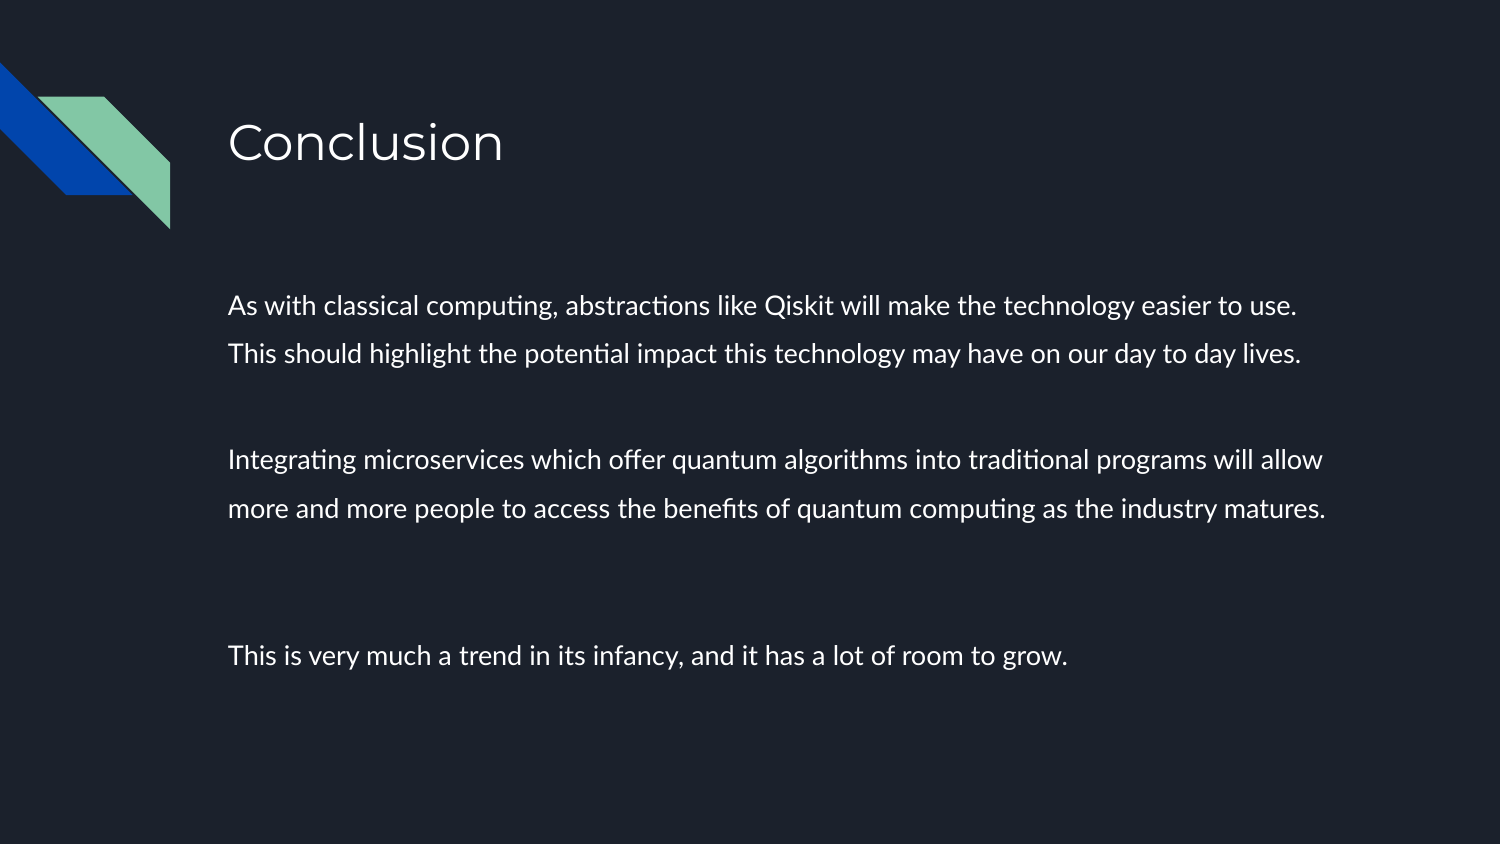

# Conclusion
As with classical computing, abstractions like Qiskit will make the technology easier to use.
This should highlight the potential impact this technology may have on our day to day lives.
Integrating microservices which offer quantum algorithms into traditional programs will allow more and more people to access the benefits of quantum computing as the industry matures.

This is very much a trend in its infancy, and it has a lot of room to grow.